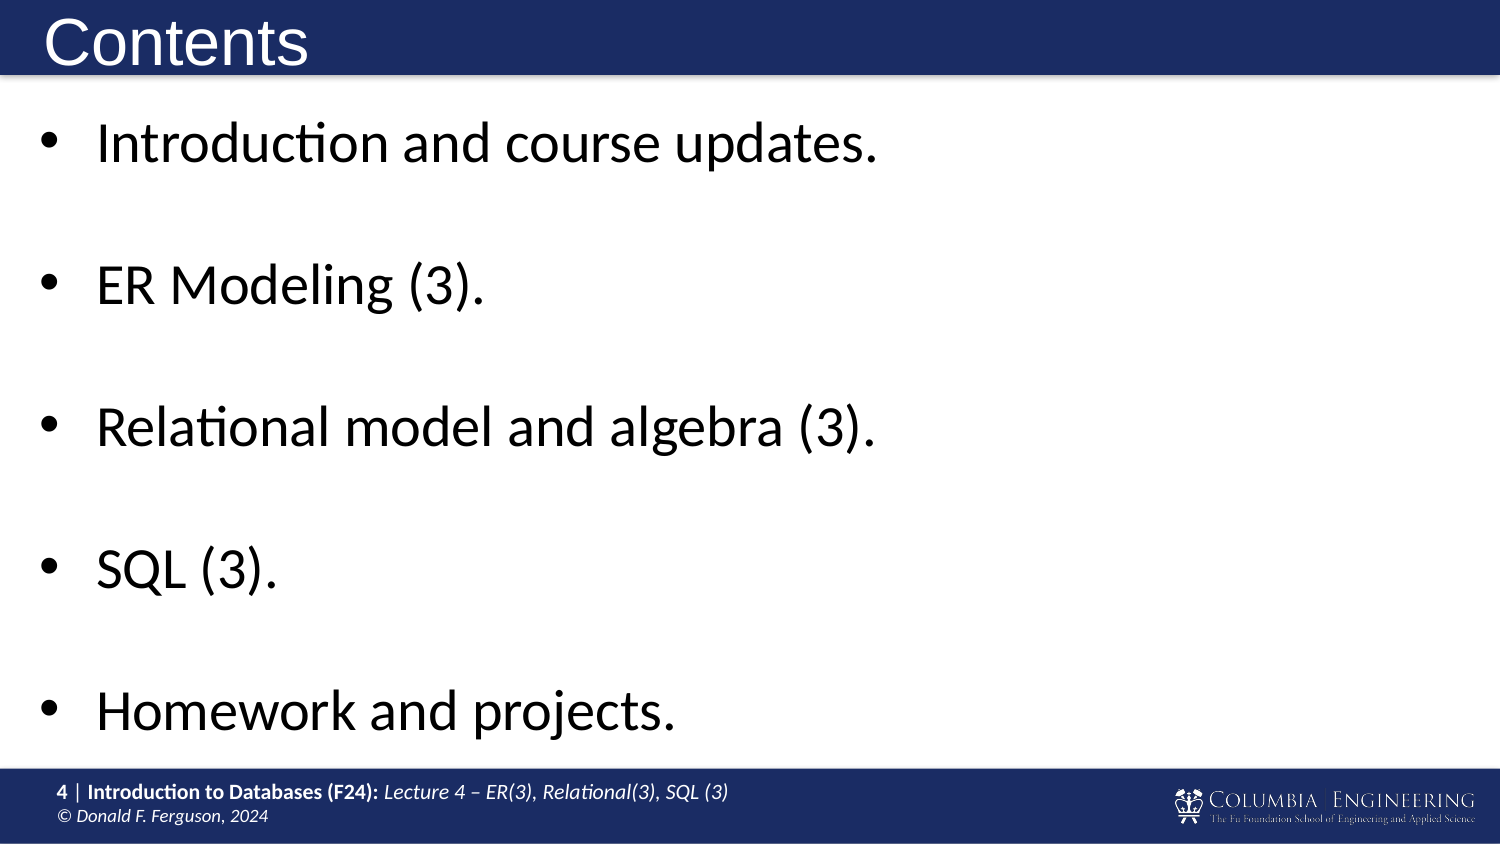

# Contents
Introduction and course updates.
ER Modeling (3).
Relational model and algebra (3).
SQL (3).
Homework and projects.